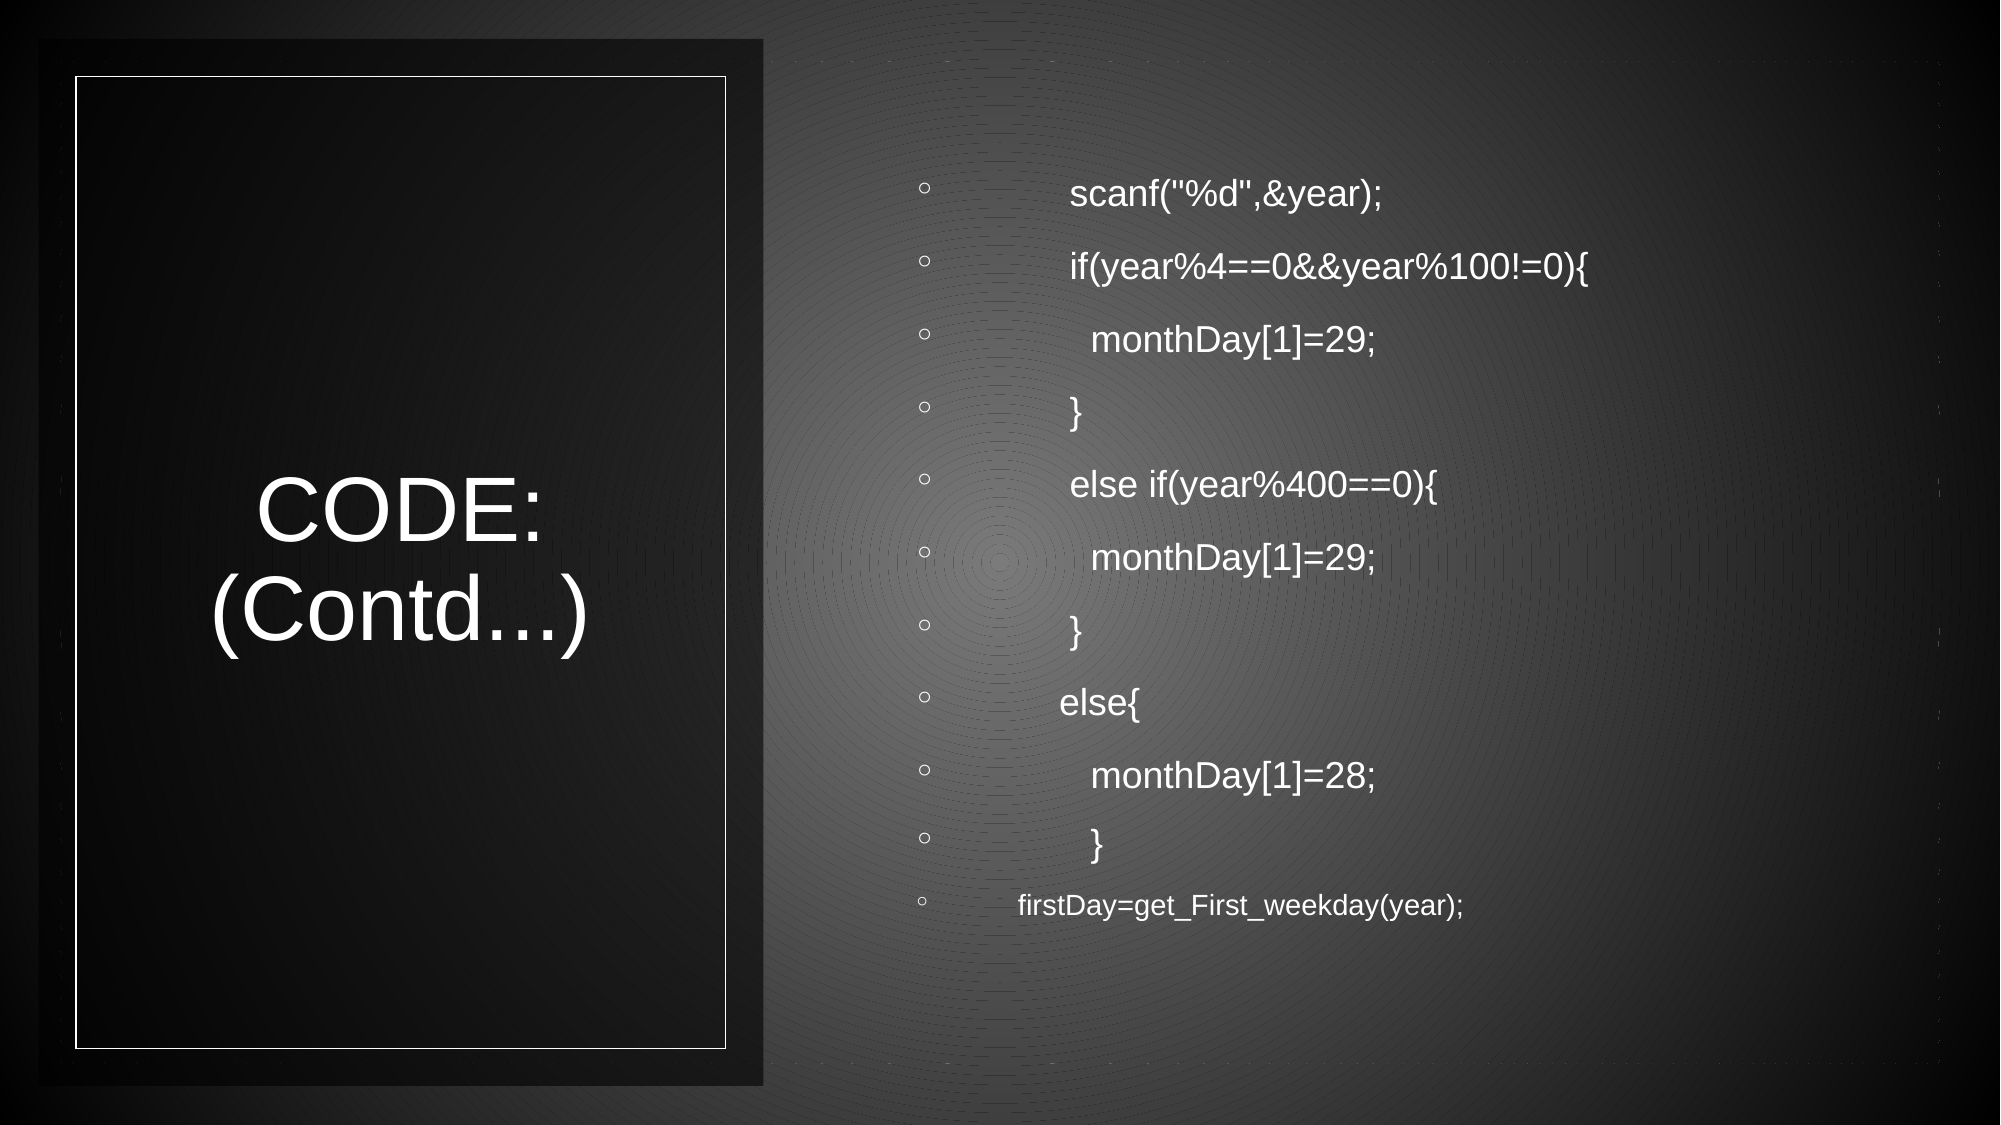

scanf("%d",&year);
            if(year%4==0&&year%100!=0){
              monthDay[1]=29;
            }
            else if(year%400==0){
              monthDay[1]=29;
            }
           else{
              monthDay[1]=28;
              }
         firstDay=get_First_weekday(year);
# CODE: (Contd...)